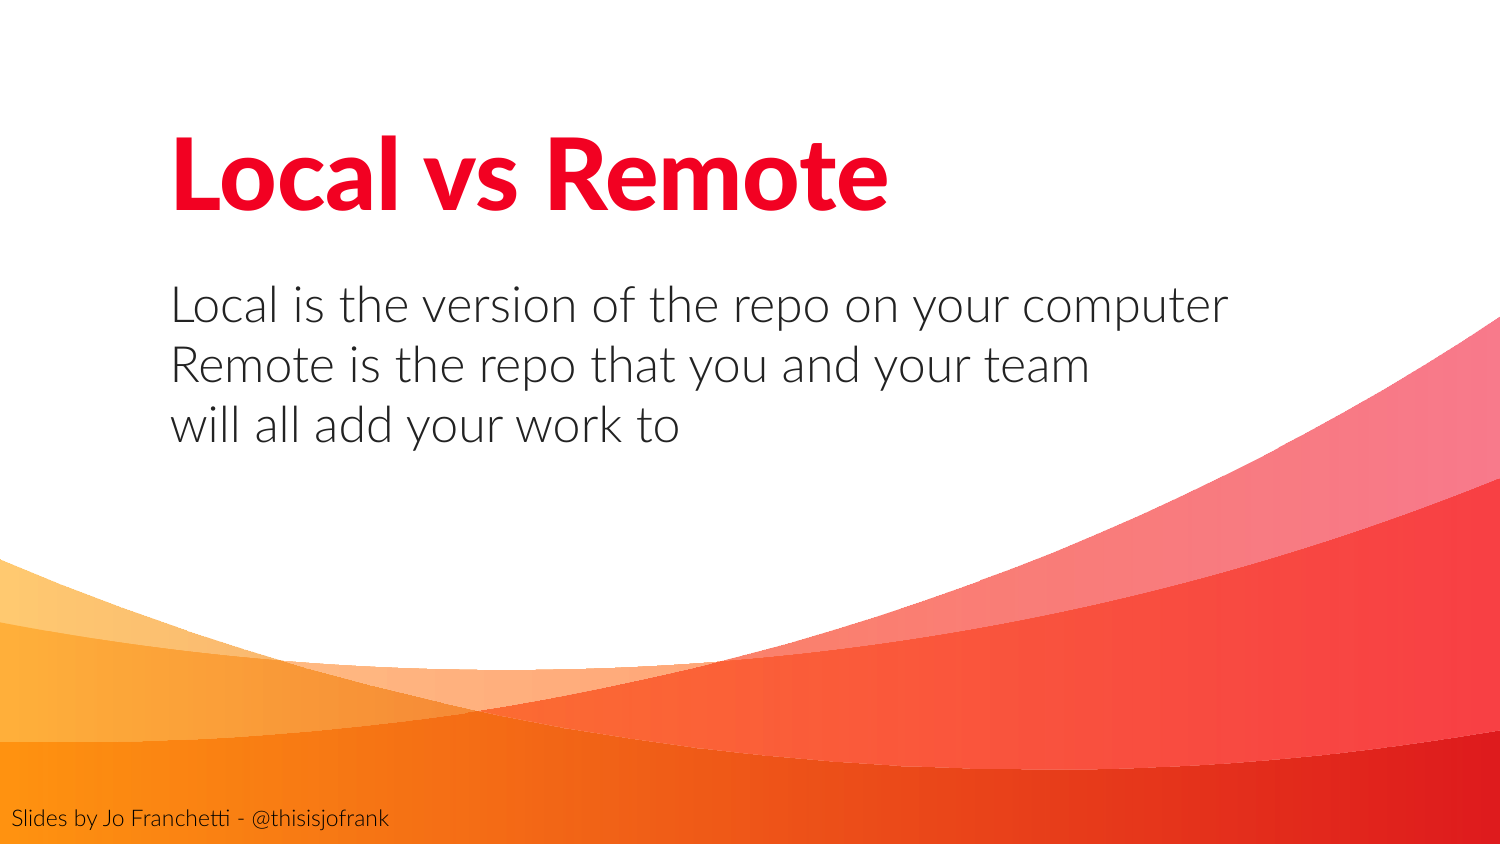

# Local vs Remote

Local is the version of the repo on your computer
Remote is the repo that you and your team
will all add your work to